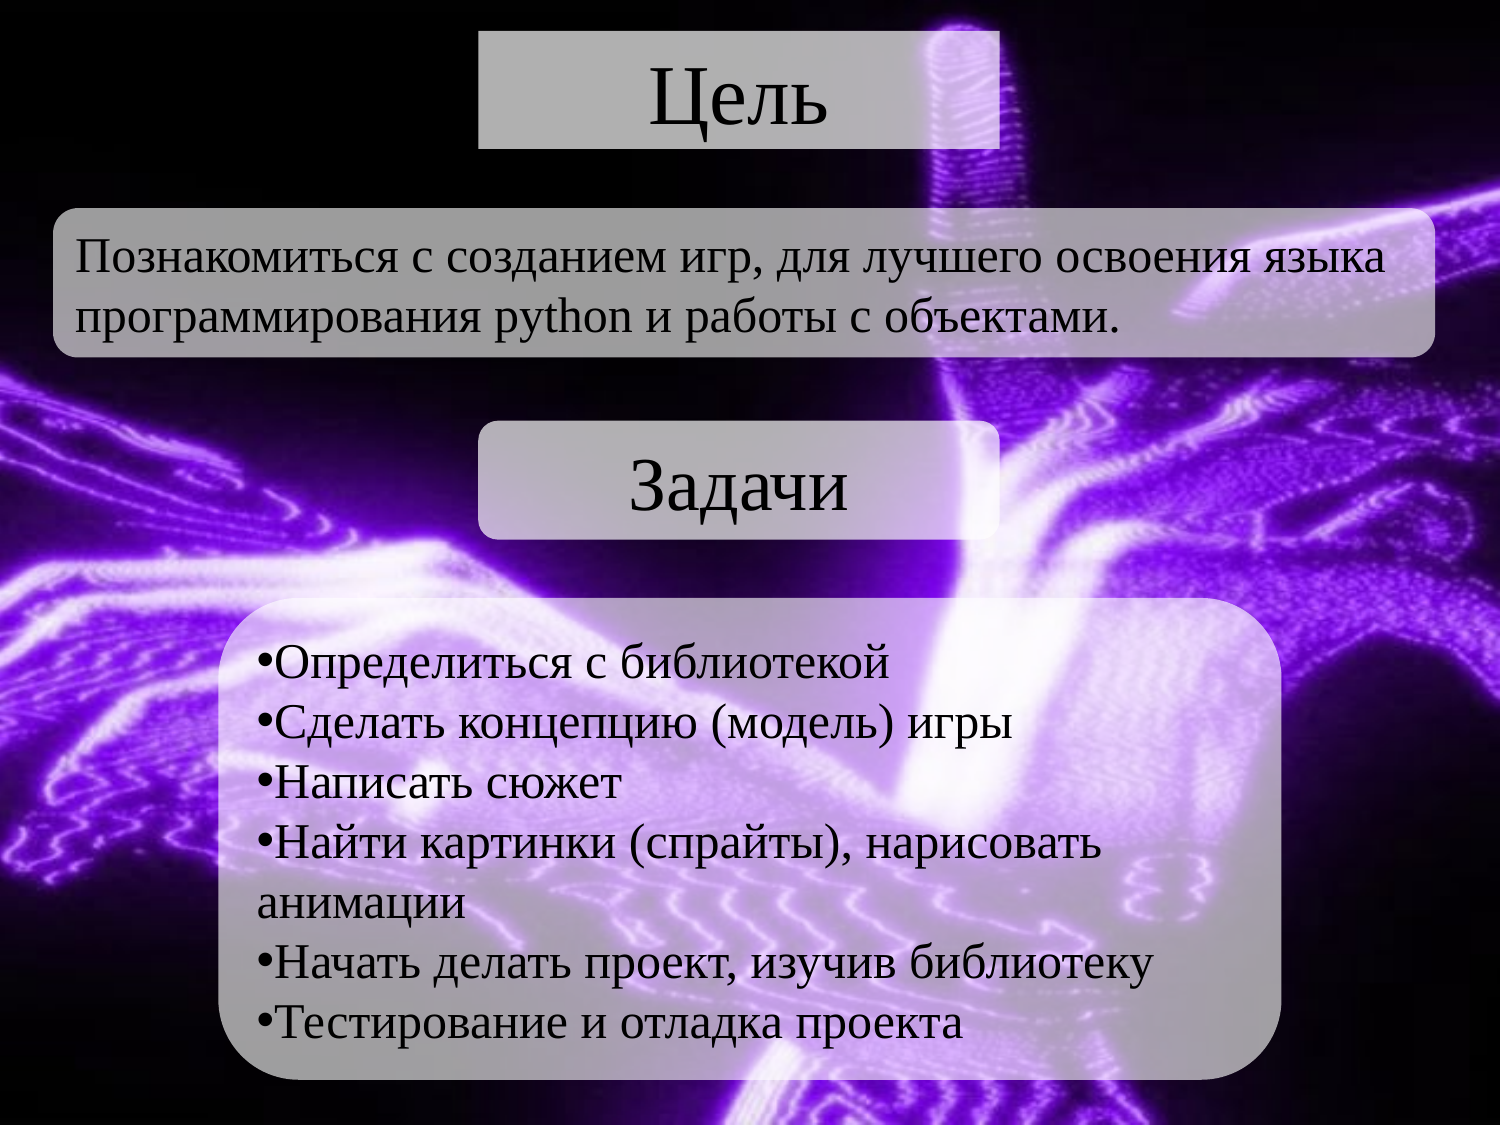

# Цель
Познакомиться с созданием игр, для лучшего освоения языка программирования python и работы с объектами.
Задачи
Определиться с библиотекой
Сделать концепцию (модель) игры
Написать сюжет
Найти картинки (спрайты), нарисовать анимации
Начать делать проект, изучив библиотеку
Тестирование и отладка проекта